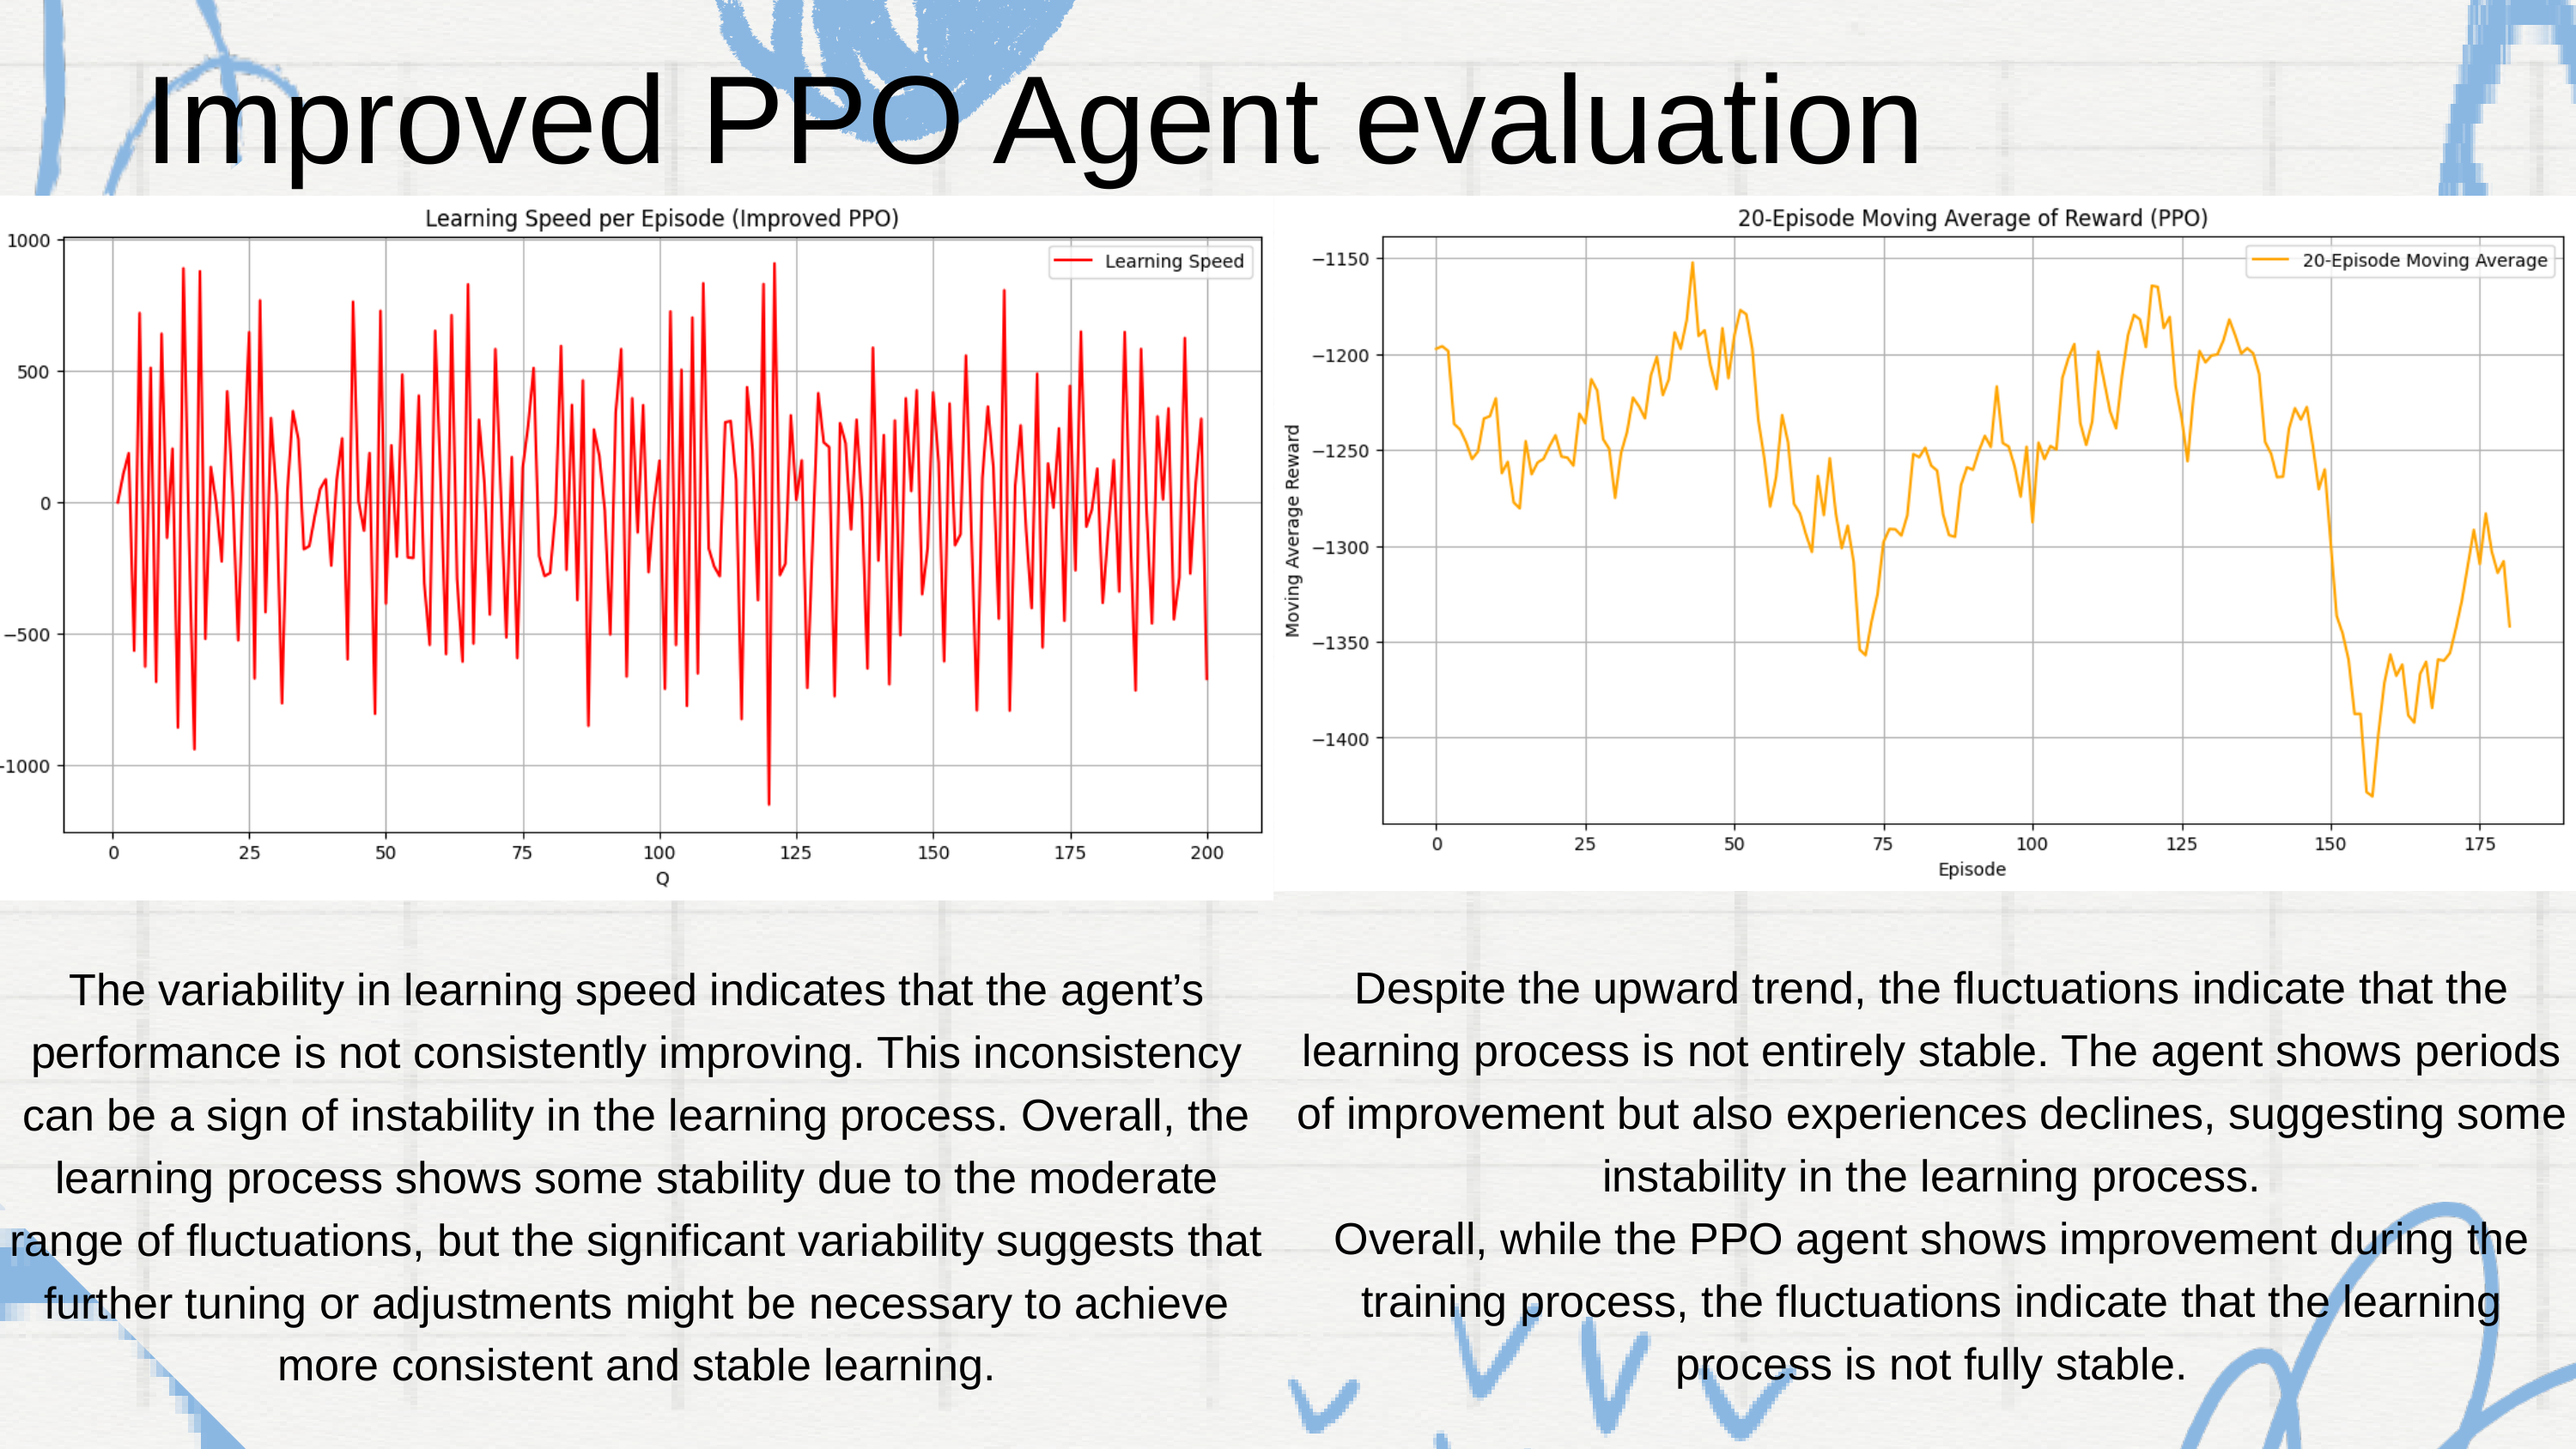

Improved PPO Agent evaluation

Despite the upward trend, the fluctuations indicate that the learning process is not entirely stable. The agent shows periods of improvement but also experiences declines, suggesting some instability in the learning process.
Overall, while the PPO agent shows improvement during the training process, the fluctuations indicate that the learning process is not fully stable.
The variability in learning speed indicates that the agent’s performance is not consistently improving. This inconsistency can be a sign of instability in the learning process. Overall, the learning process shows some stability due to the moderate range of fluctuations, but the significant variability suggests that further tuning or adjustments might be necessary to achieve more consistent and stable learning.